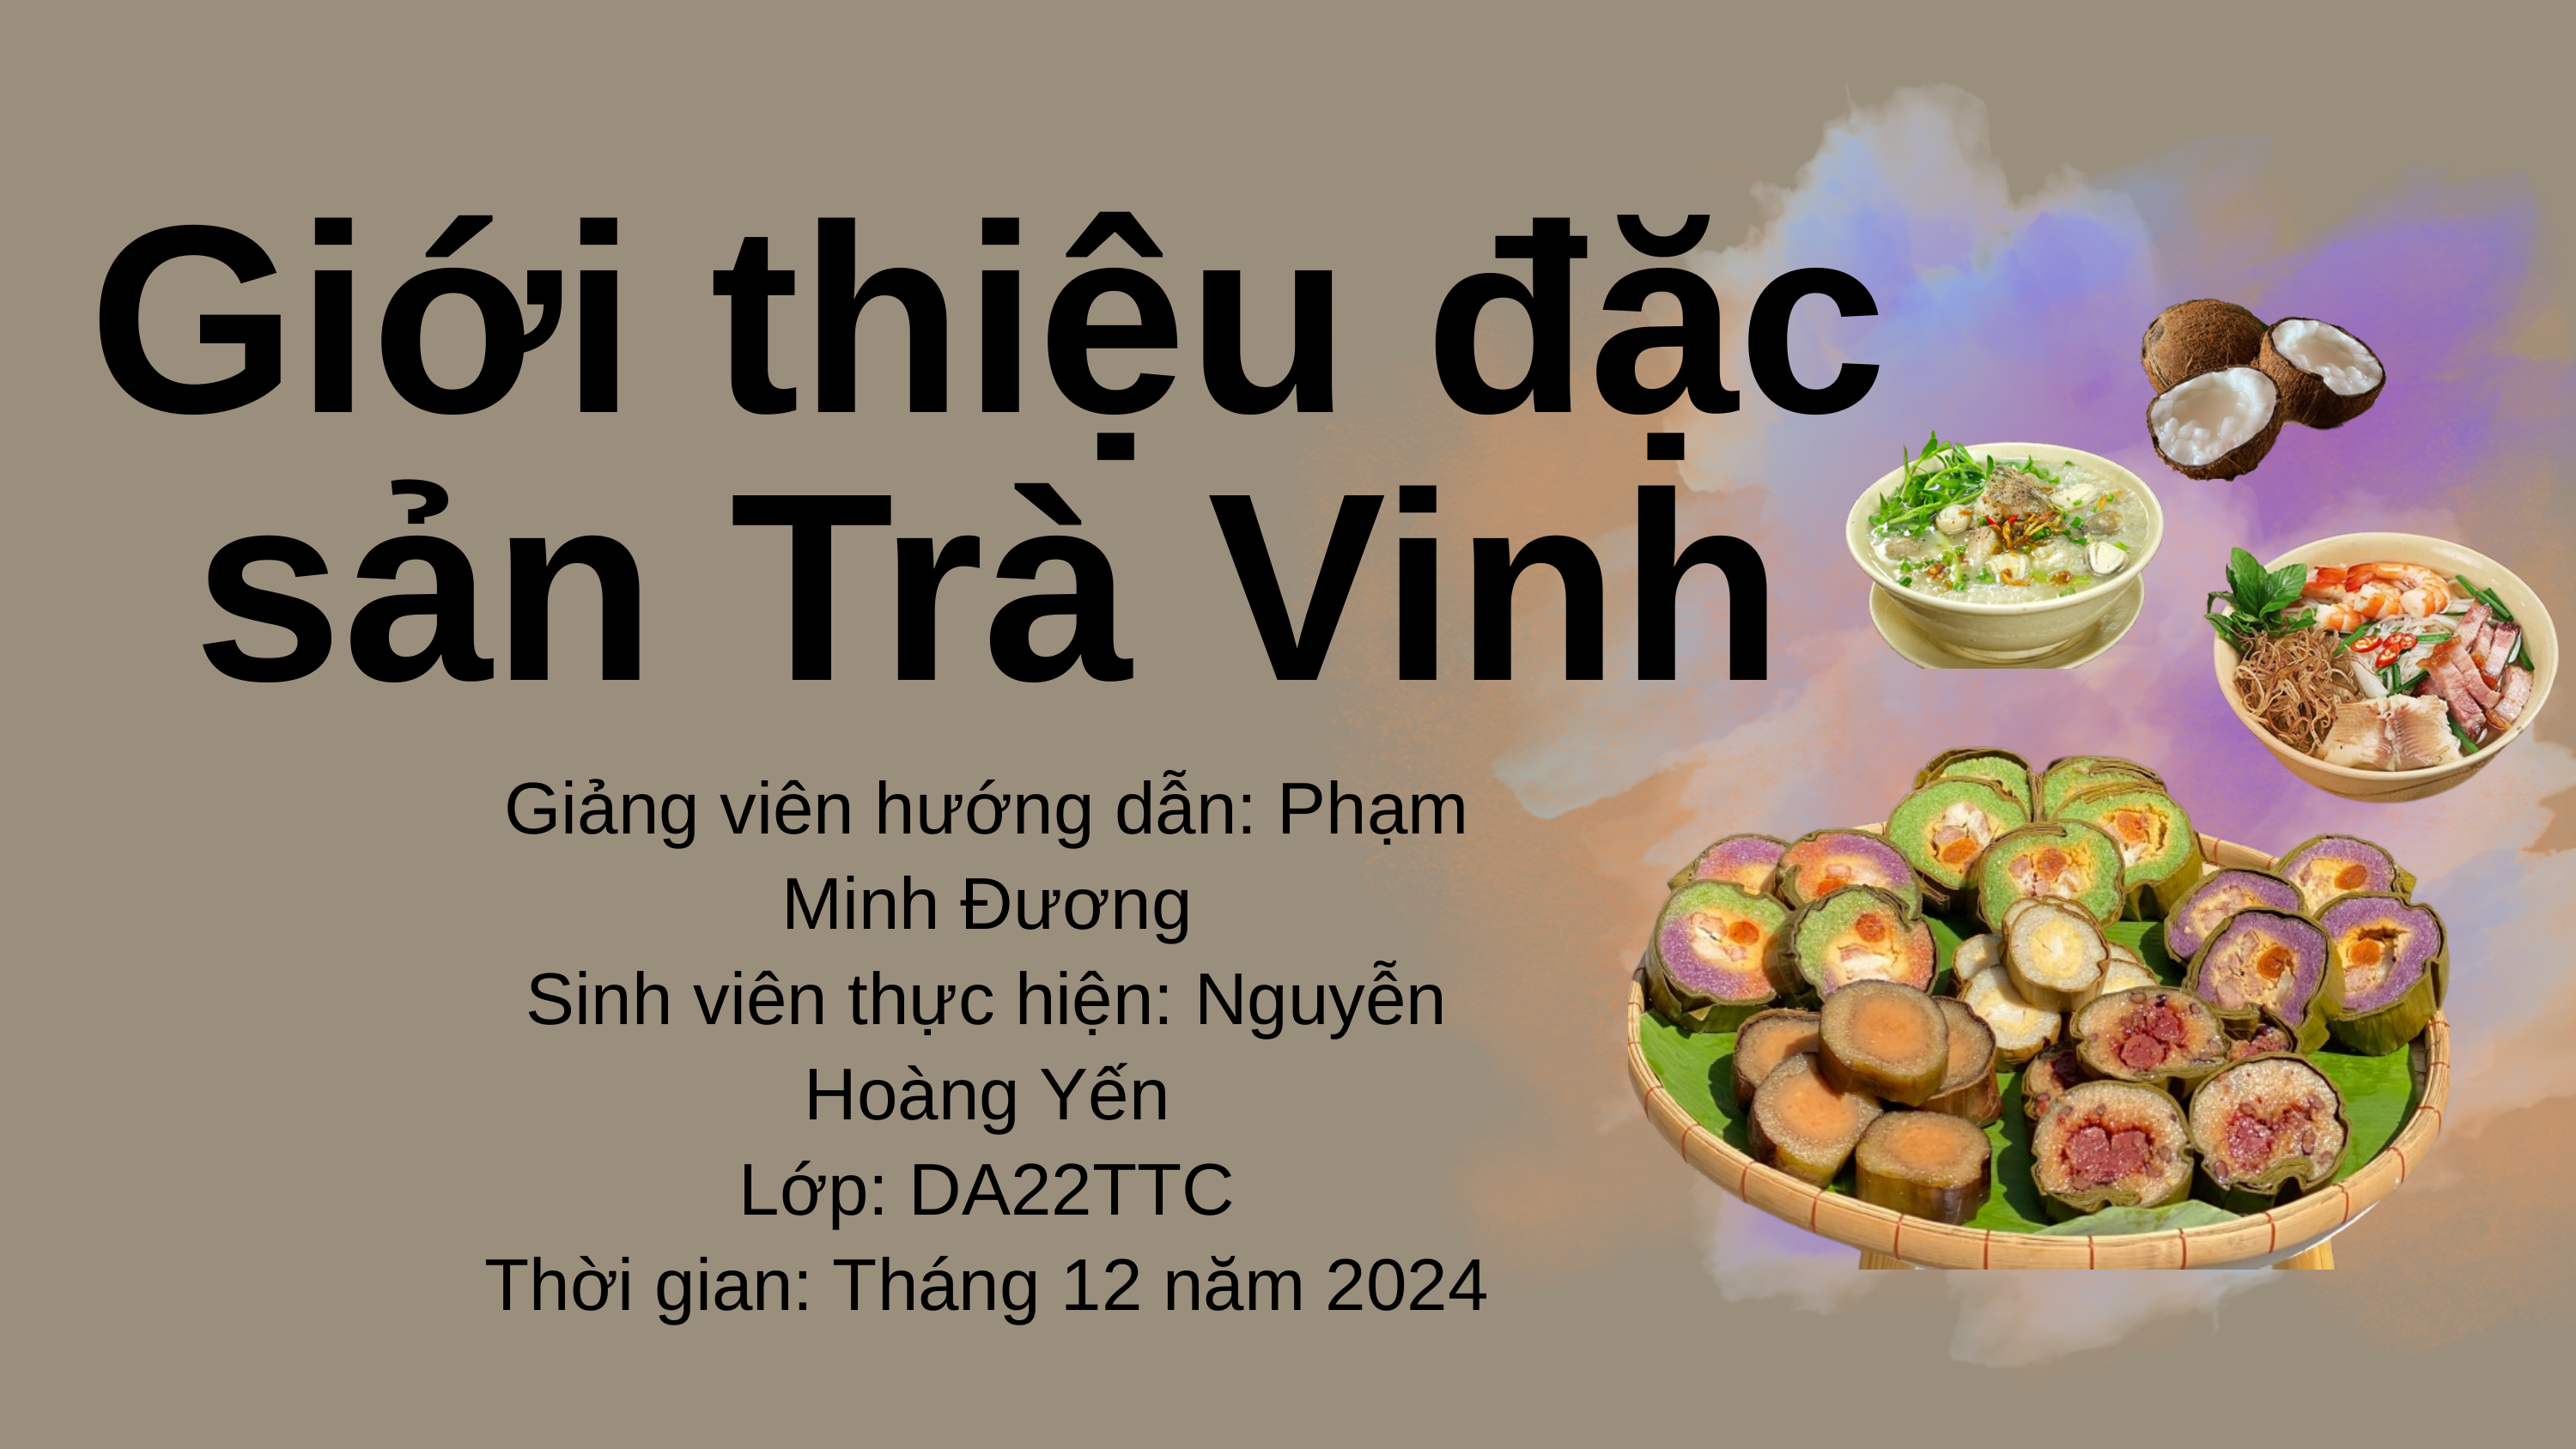

Giới thiệu đặc sản Trà Vinh
Giảng viên hướng dẫn: Phạm Minh Đương
Sinh viên thực hiện: Nguyễn Hoàng Yến
Lớp: DA22TTC
Thời gian: Tháng 12 năm 2024